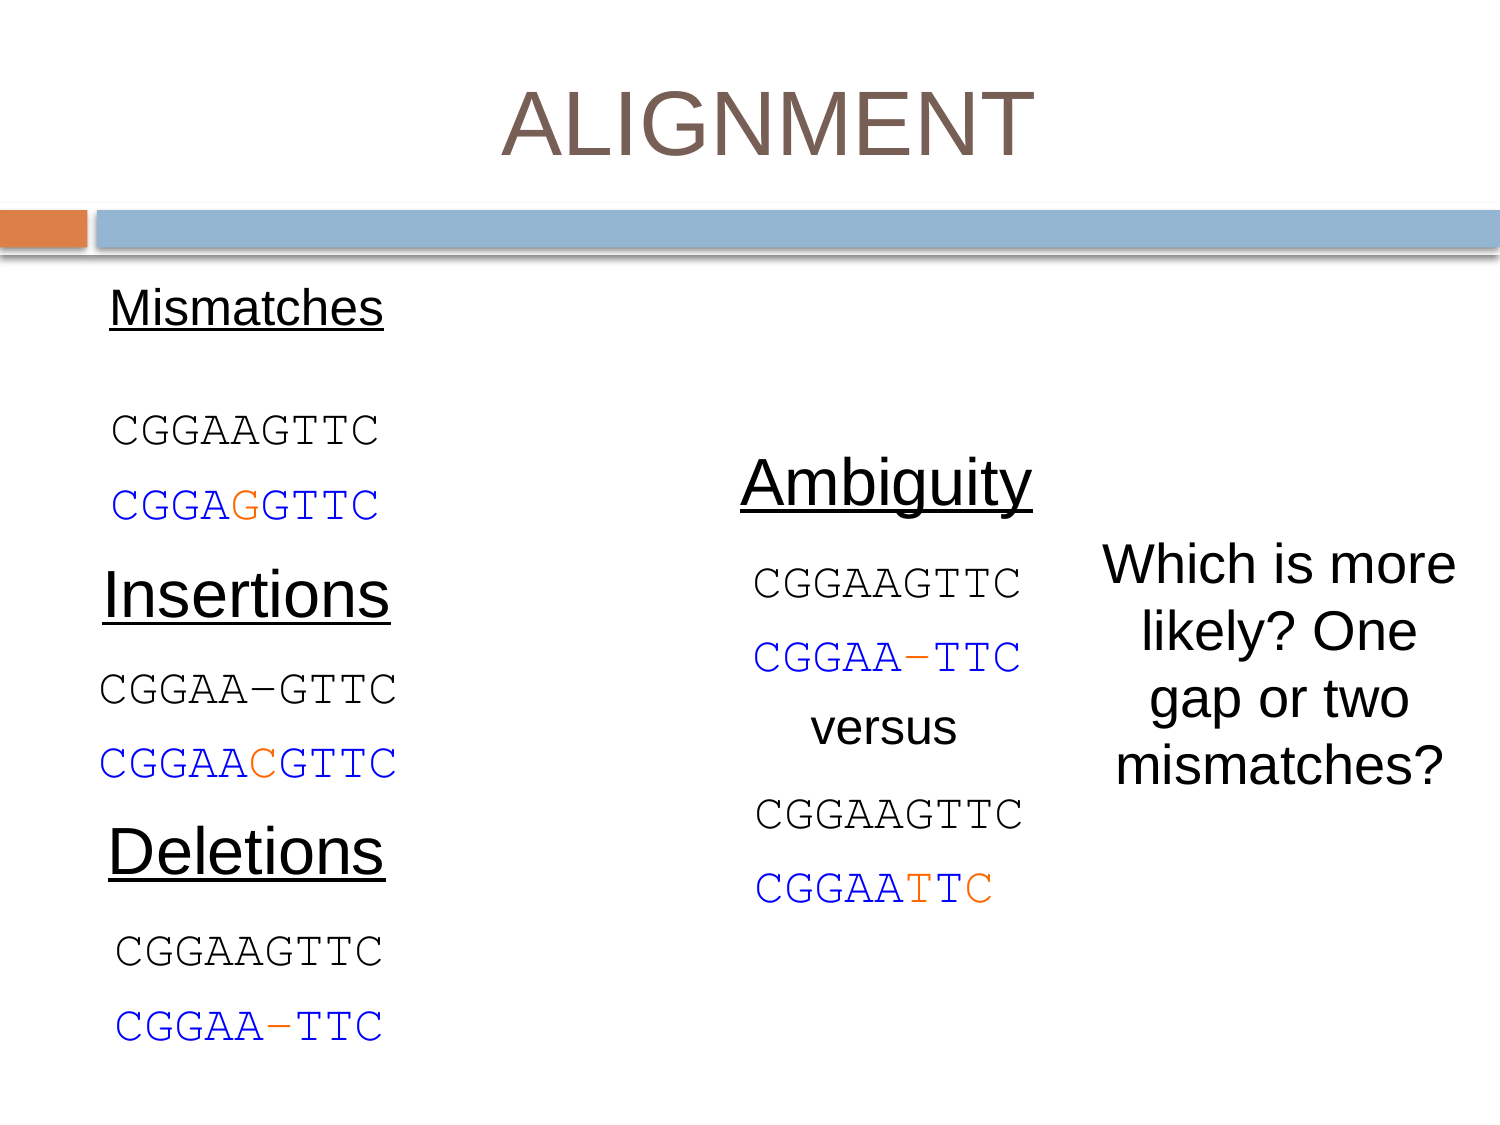

# ALIGNMENT
Mismatches
CGGAAGTTC
CGGAGGTTC
Ambiguity
Which is more likely? One gap or two mismatches?
CGGAAGTTC
CGGAA-TTC
Insertions
CGGAA-GTTC
CGGAACGTTC
versus
CGGAAGTTC
CGGAATTC
Deletions
CGGAAGTTC
CGGAA-TTC